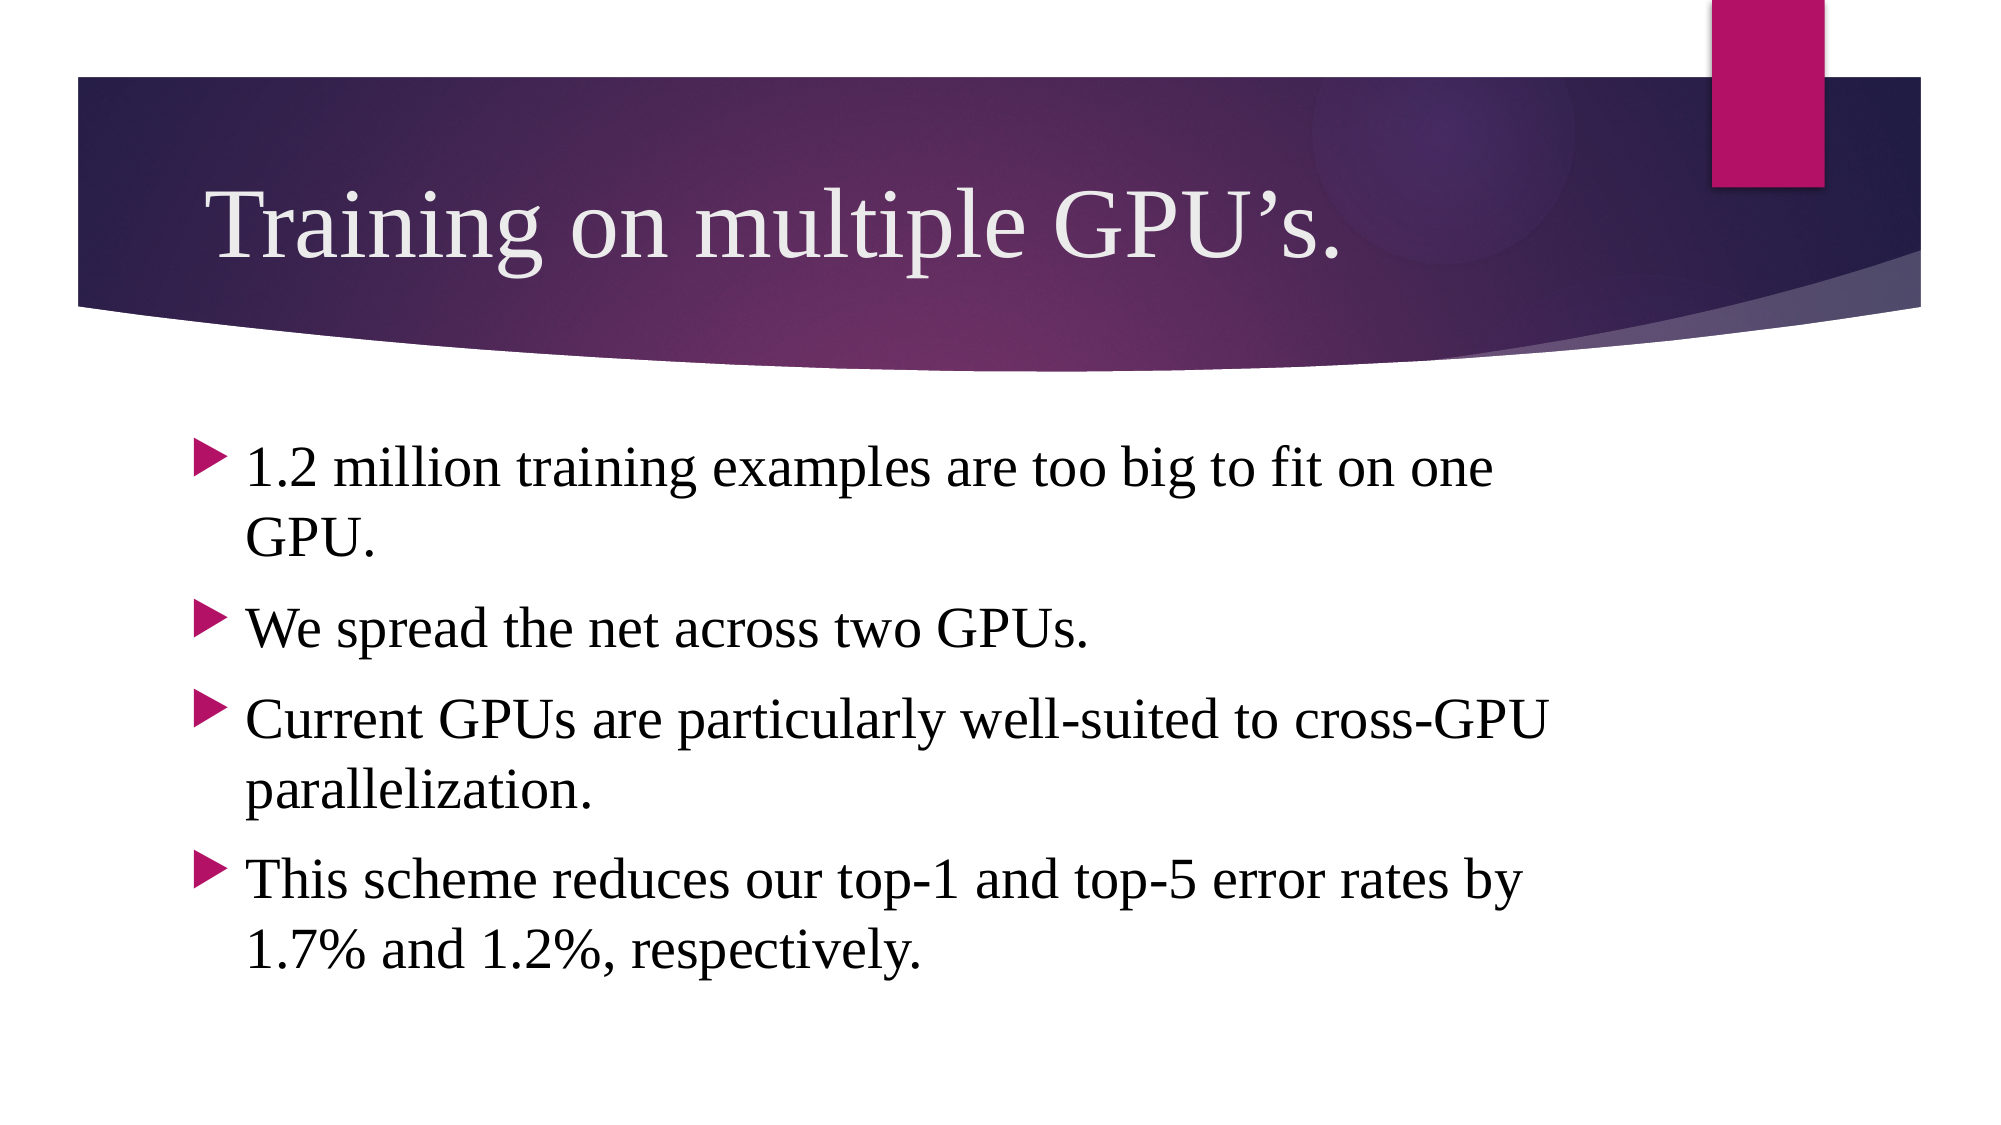

# Training on multiple GPU’s.
1.2 million training examples are too big to fit on one GPU.
We spread the net across two GPUs.
Current GPUs are particularly well-suited to cross-GPU parallelization.
This scheme reduces our top-1 and top-5 error rates by 1.7% and 1.2%, respectively.